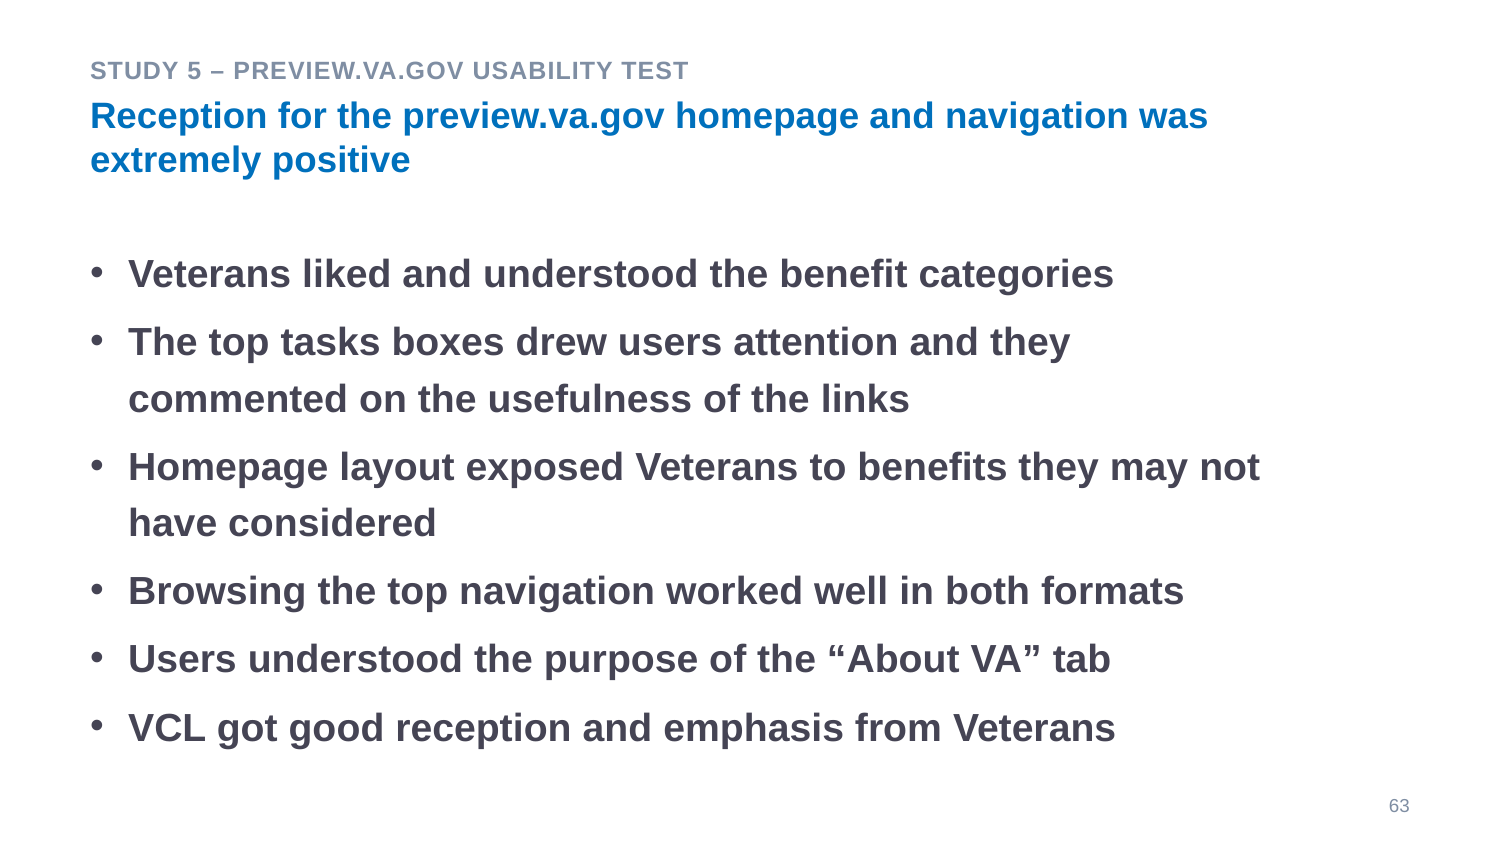

Study 5 – Preview.va.gov Usability Test

# Reception for the preview.va.gov homepage and navigation was extremely positive
Veterans liked and understood the benefit categories
The top tasks boxes drew users attention and they commented on the usefulness of the links
Homepage layout exposed Veterans to benefits they may not have considered
Browsing the top navigation worked well in both formats
Users understood the purpose of the “About VA” tab
VCL got good reception and emphasis from Veterans

63